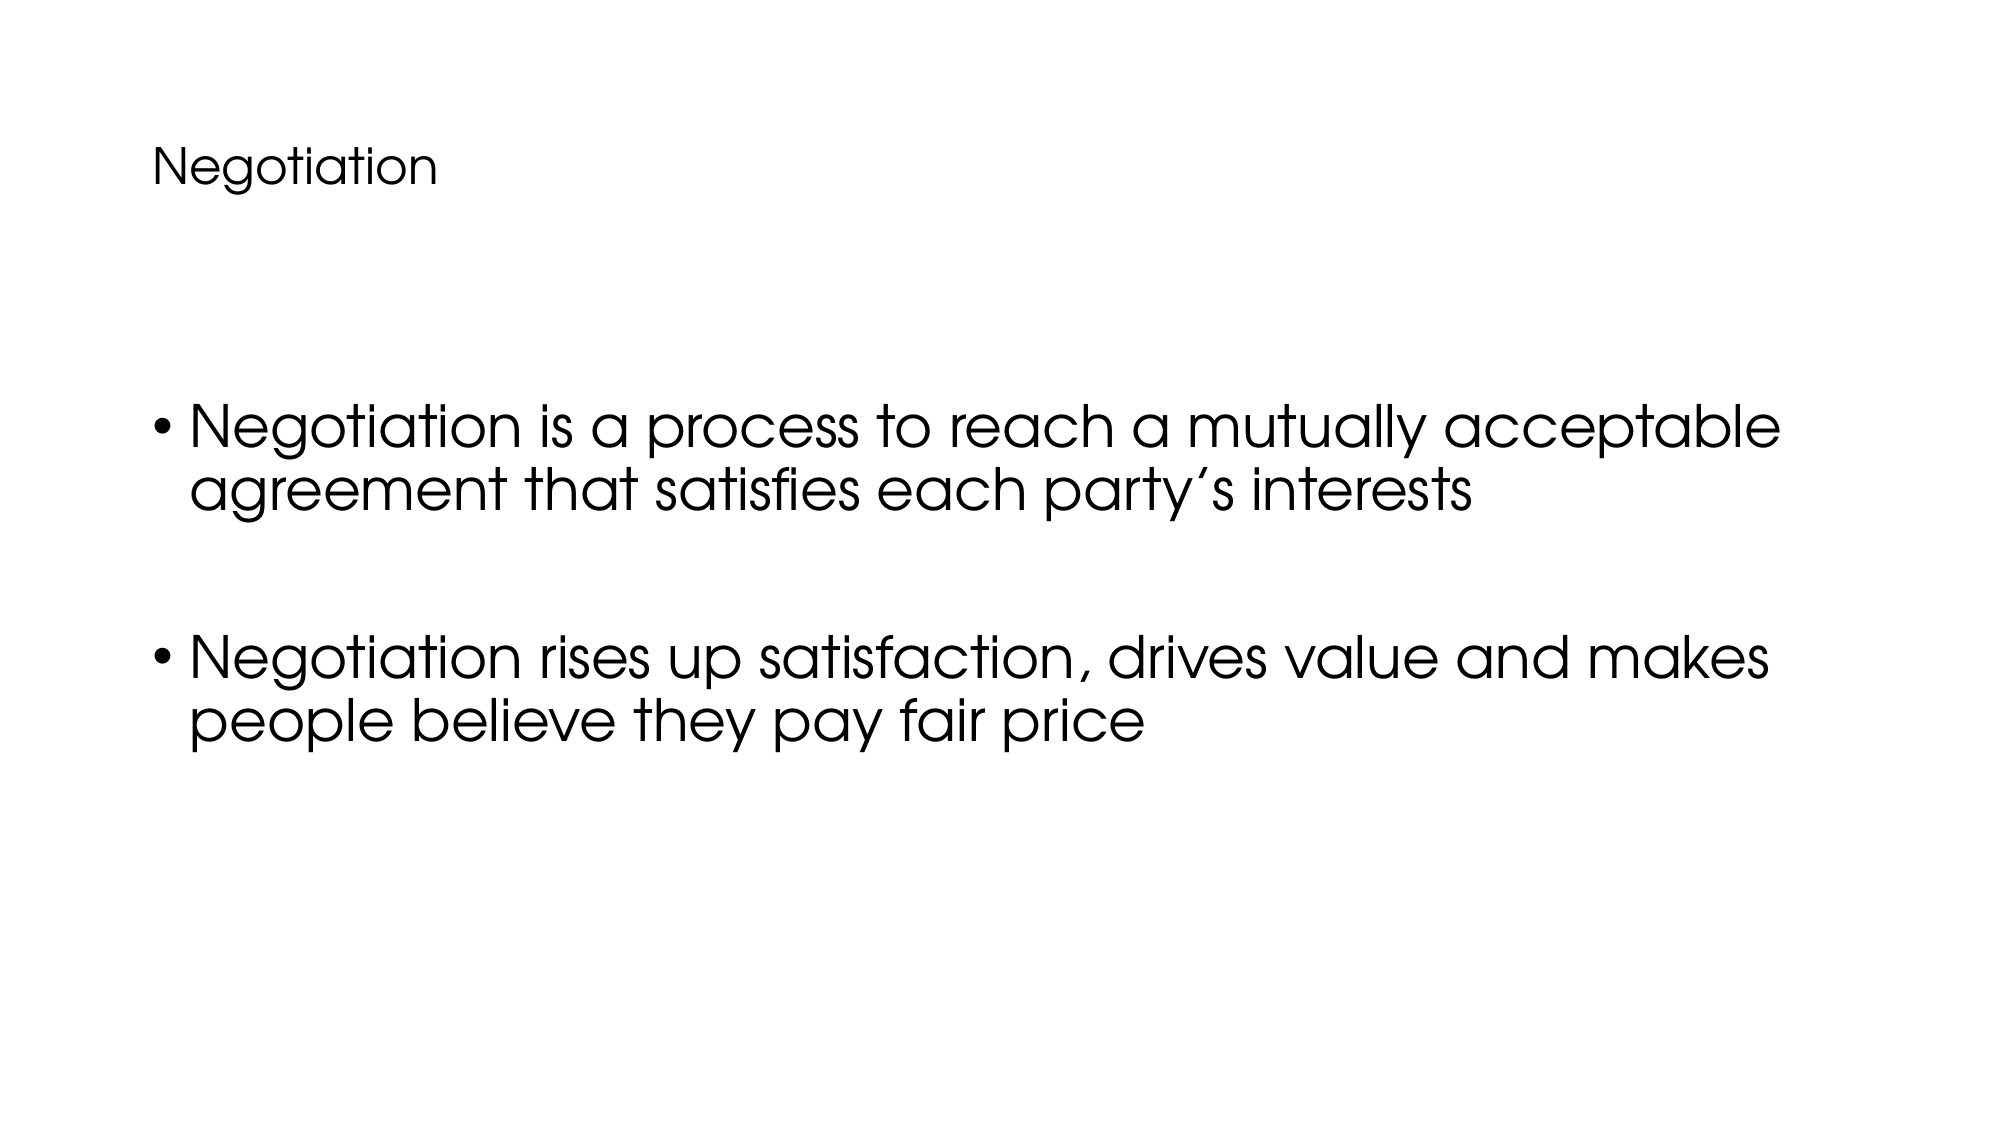

# Negotiation

Negotiation is a process to reach a mutually acceptable agreement that satisfies each party’s interests

Negotiation rises up satisfaction, drives value and makes people believe they pay fair price